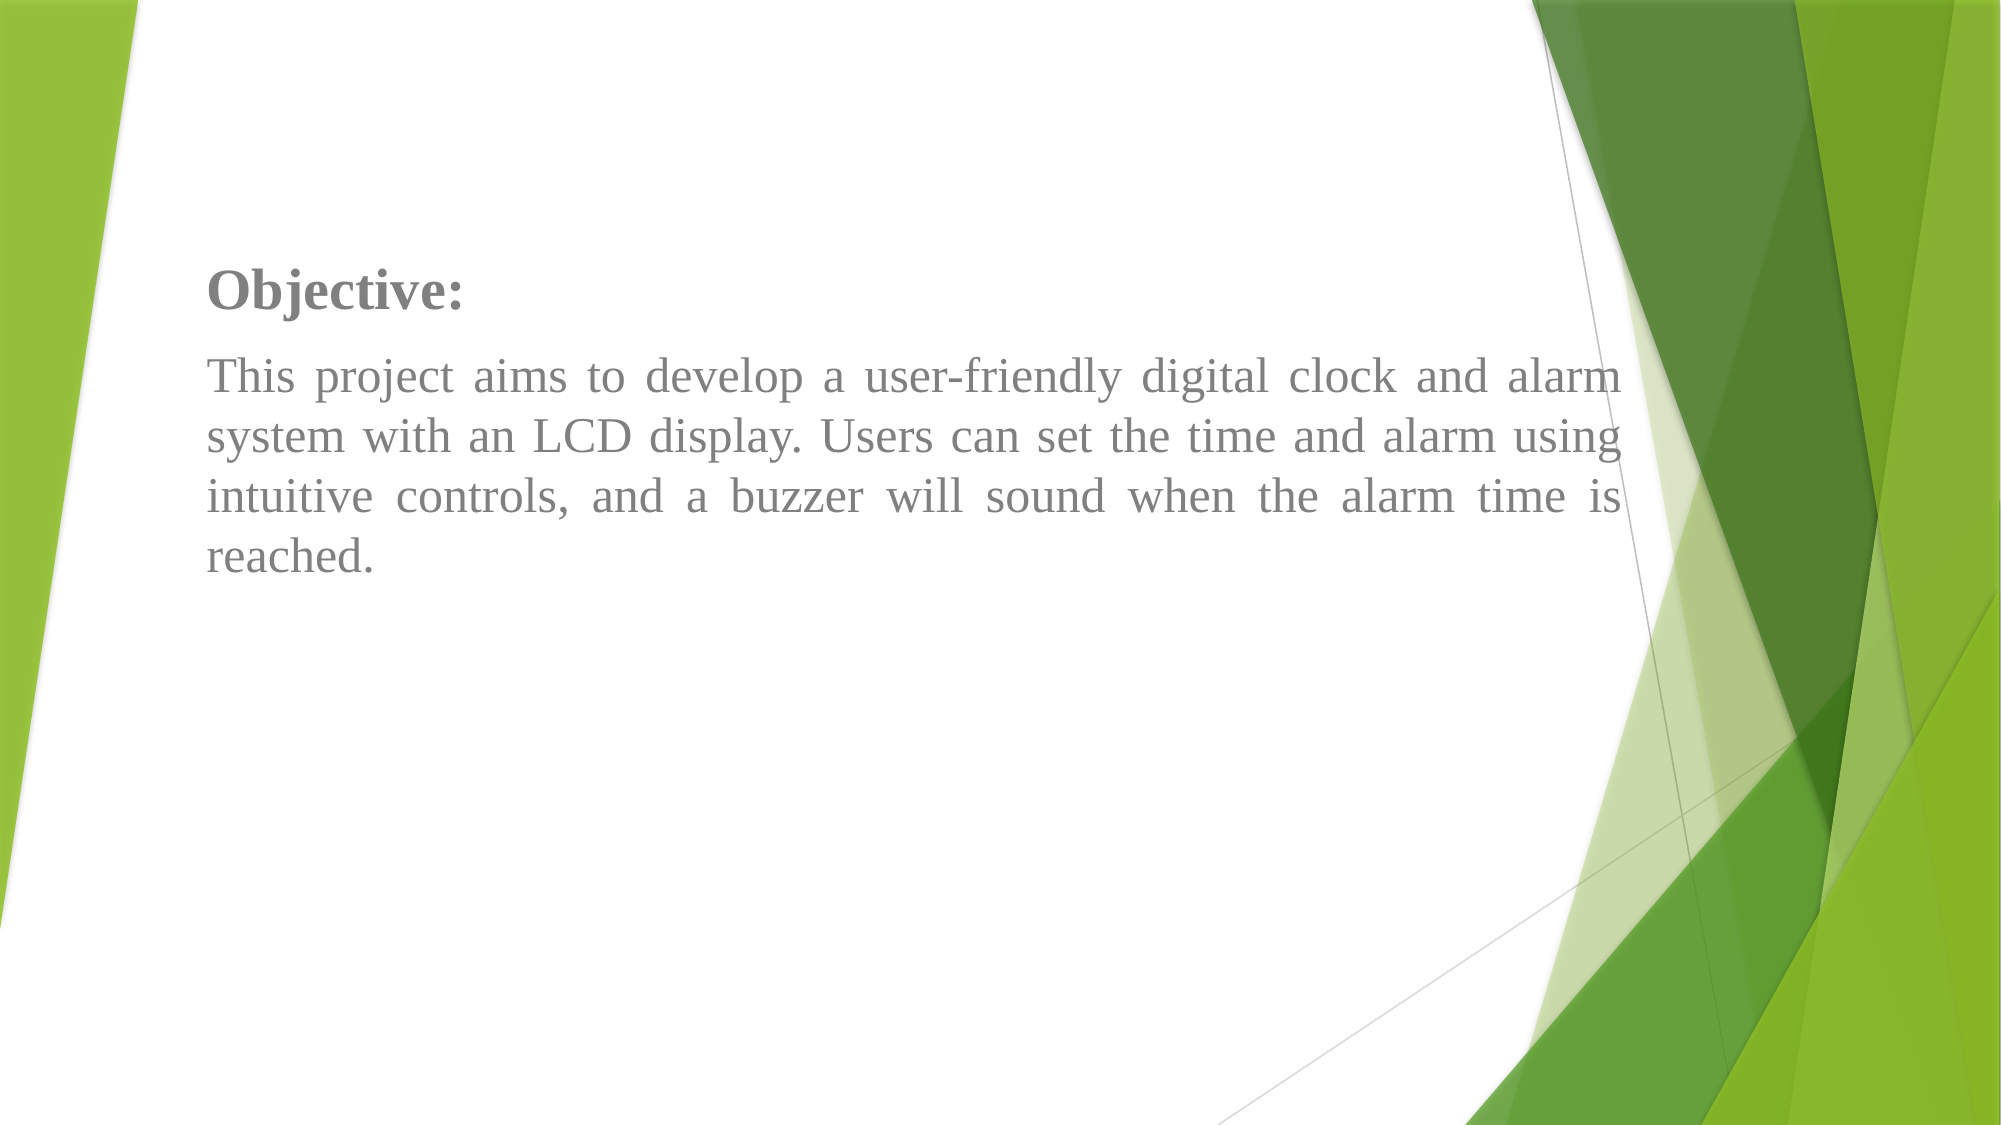

Objective:
This project aims to develop a user-friendly digital clock and alarm system with an LCD display. Users can set the time and alarm using intuitive controls, and a buzzer will sound when the alarm time is reached.